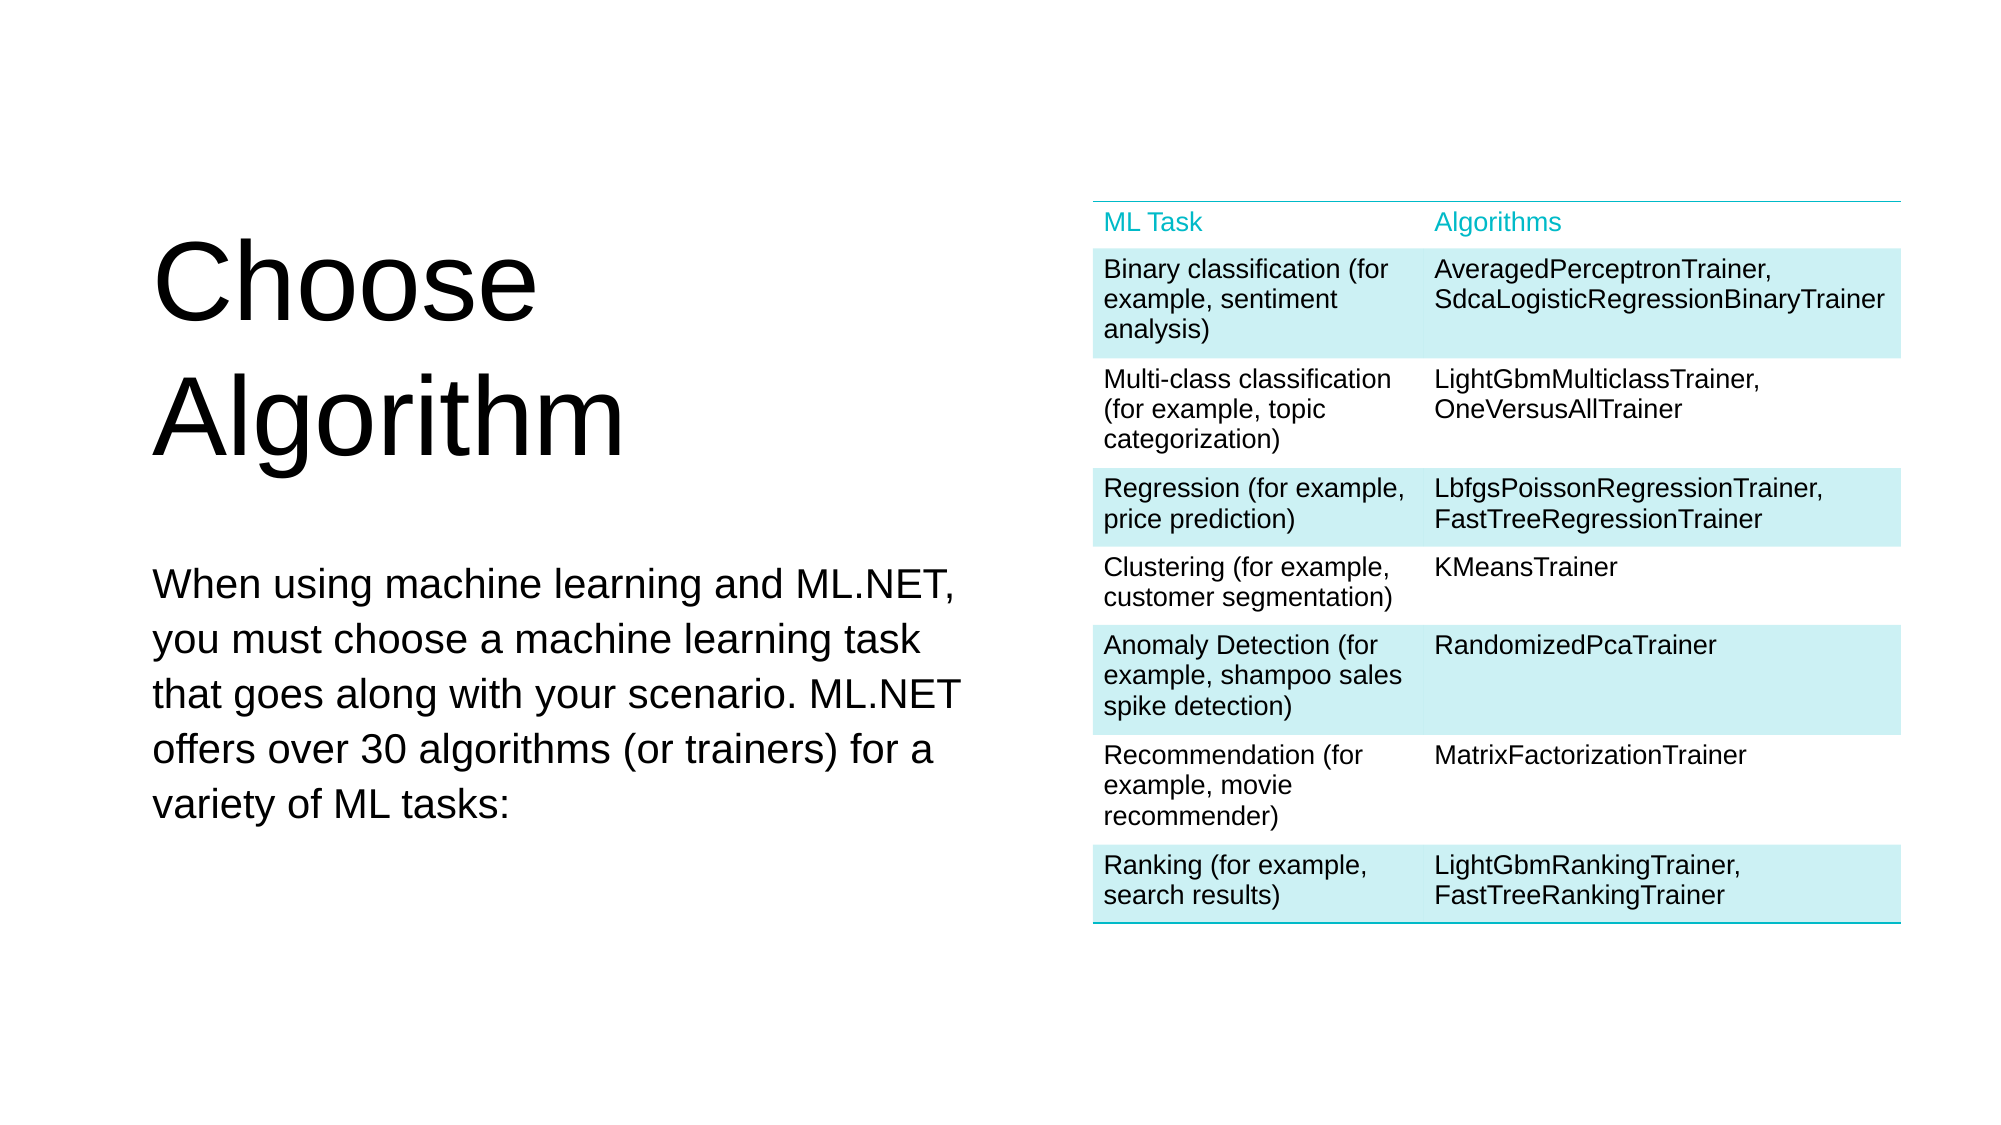

# Choose Algorithm
| ML Task | Algorithms |
| --- | --- |
| Binary classification (for example, sentiment analysis) | AveragedPerceptronTrainer, SdcaLogisticRegressionBinaryTrainer |
| Multi-class classification (for example, topic categorization) | LightGbmMulticlassTrainer, OneVersusAllTrainer |
| Regression (for example, price prediction) | LbfgsPoissonRegressionTrainer, FastTreeRegressionTrainer |
| Clustering (for example, customer segmentation) | KMeansTrainer |
| Anomaly Detection (for example, shampoo sales spike detection) | RandomizedPcaTrainer |
| Recommendation (for example, movie recommender) | MatrixFactorizationTrainer |
| Ranking (for example, search results) | LightGbmRankingTrainer, FastTreeRankingTrainer |
When using machine learning and ML.NET, you must choose a machine learning task that goes along with your scenario. ML.NET offers over 30 algorithms (or trainers) for a variety of ML tasks: